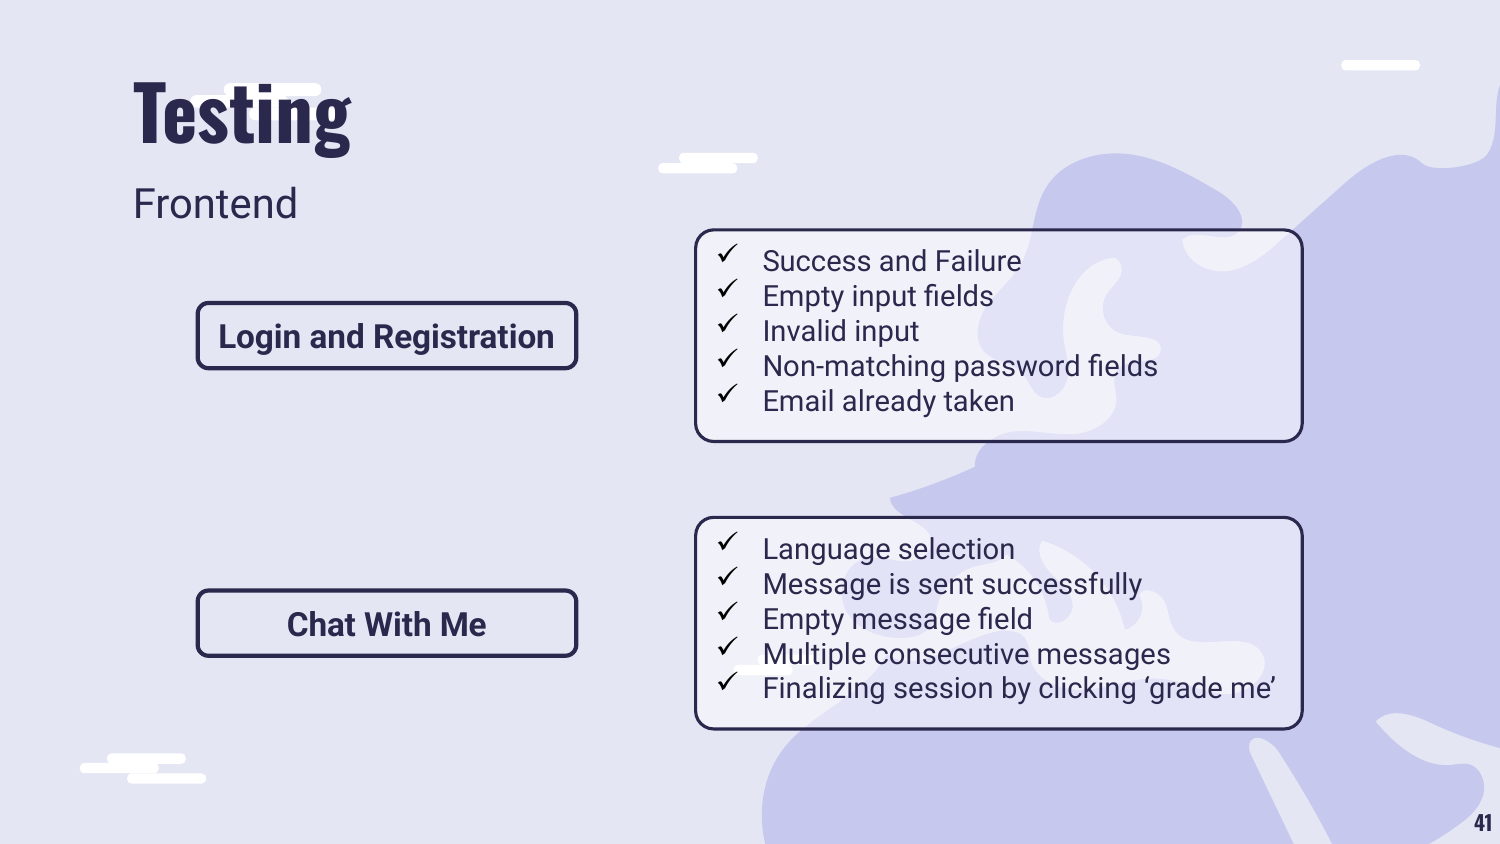

# Testing
Frontend
Success and Failure
Empty input fields
Invalid input
Non-matching password fields
Email already taken

Login and Registration
Language selection
Message is sent successfully
Empty message field
Multiple consecutive messages
Finalizing session by clicking ‘grade me’

Chat With Me
41